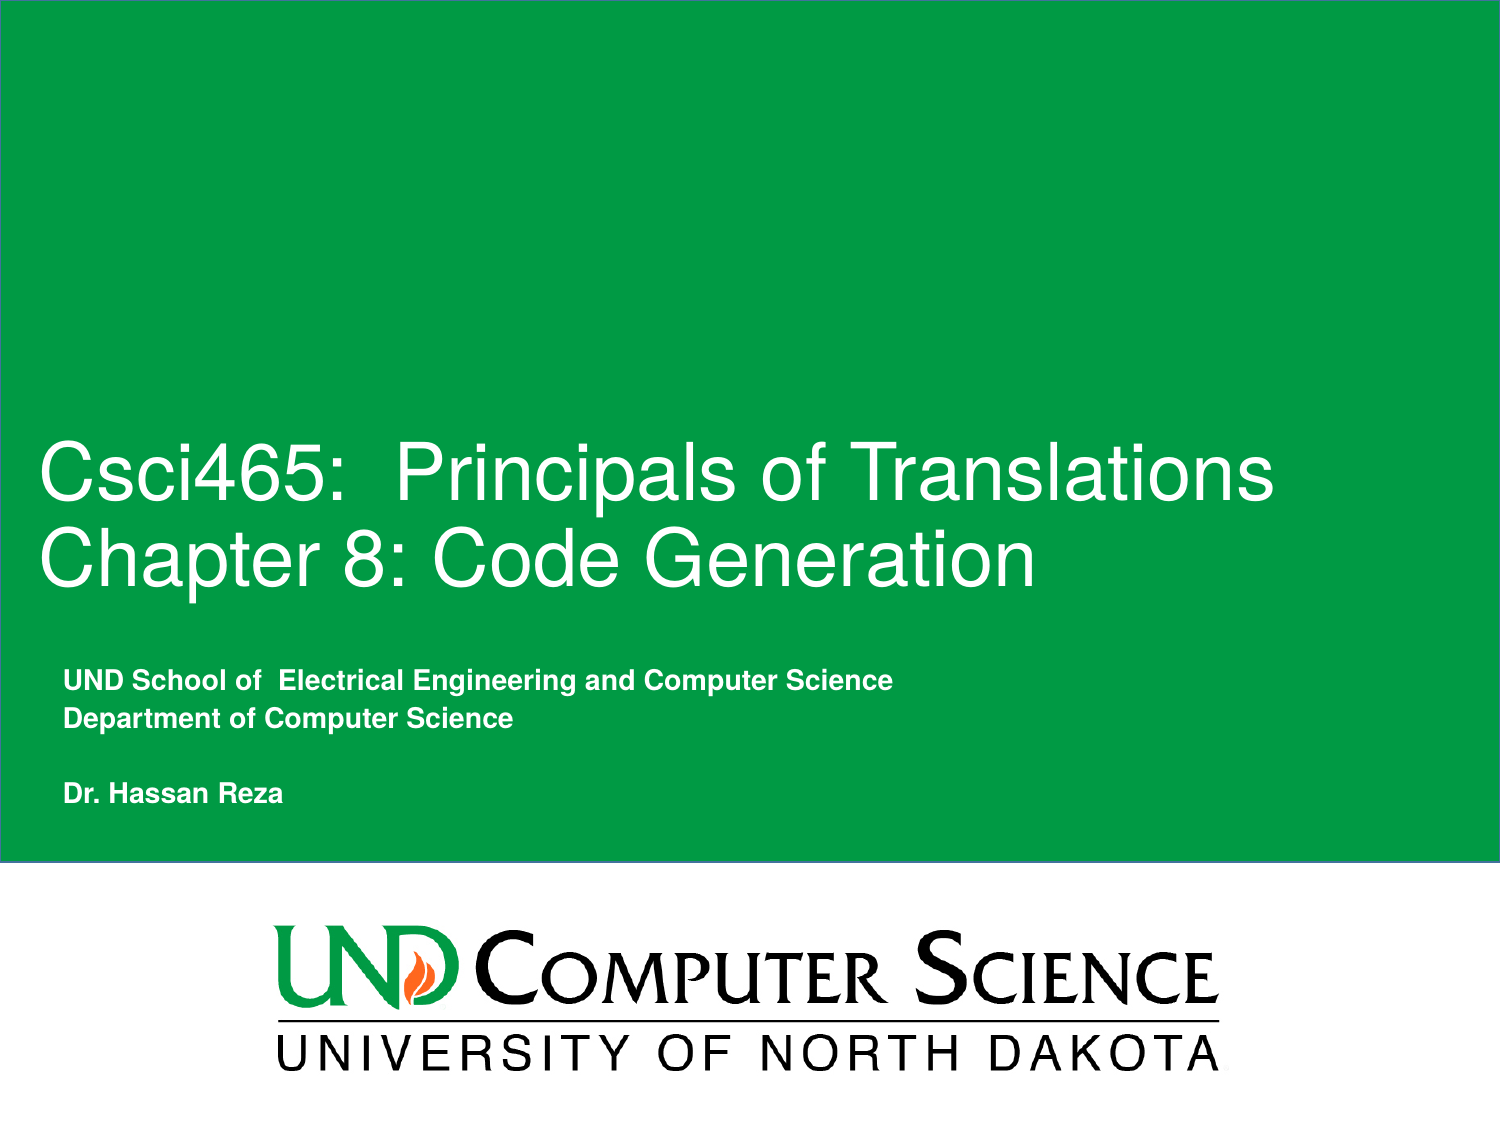

# Csci465:  Principals of Translations Chapter 8: Code Generation
UND School of  Electrical Engineering and Computer Science
Department of Computer Science

Dr. Hassan Reza

1